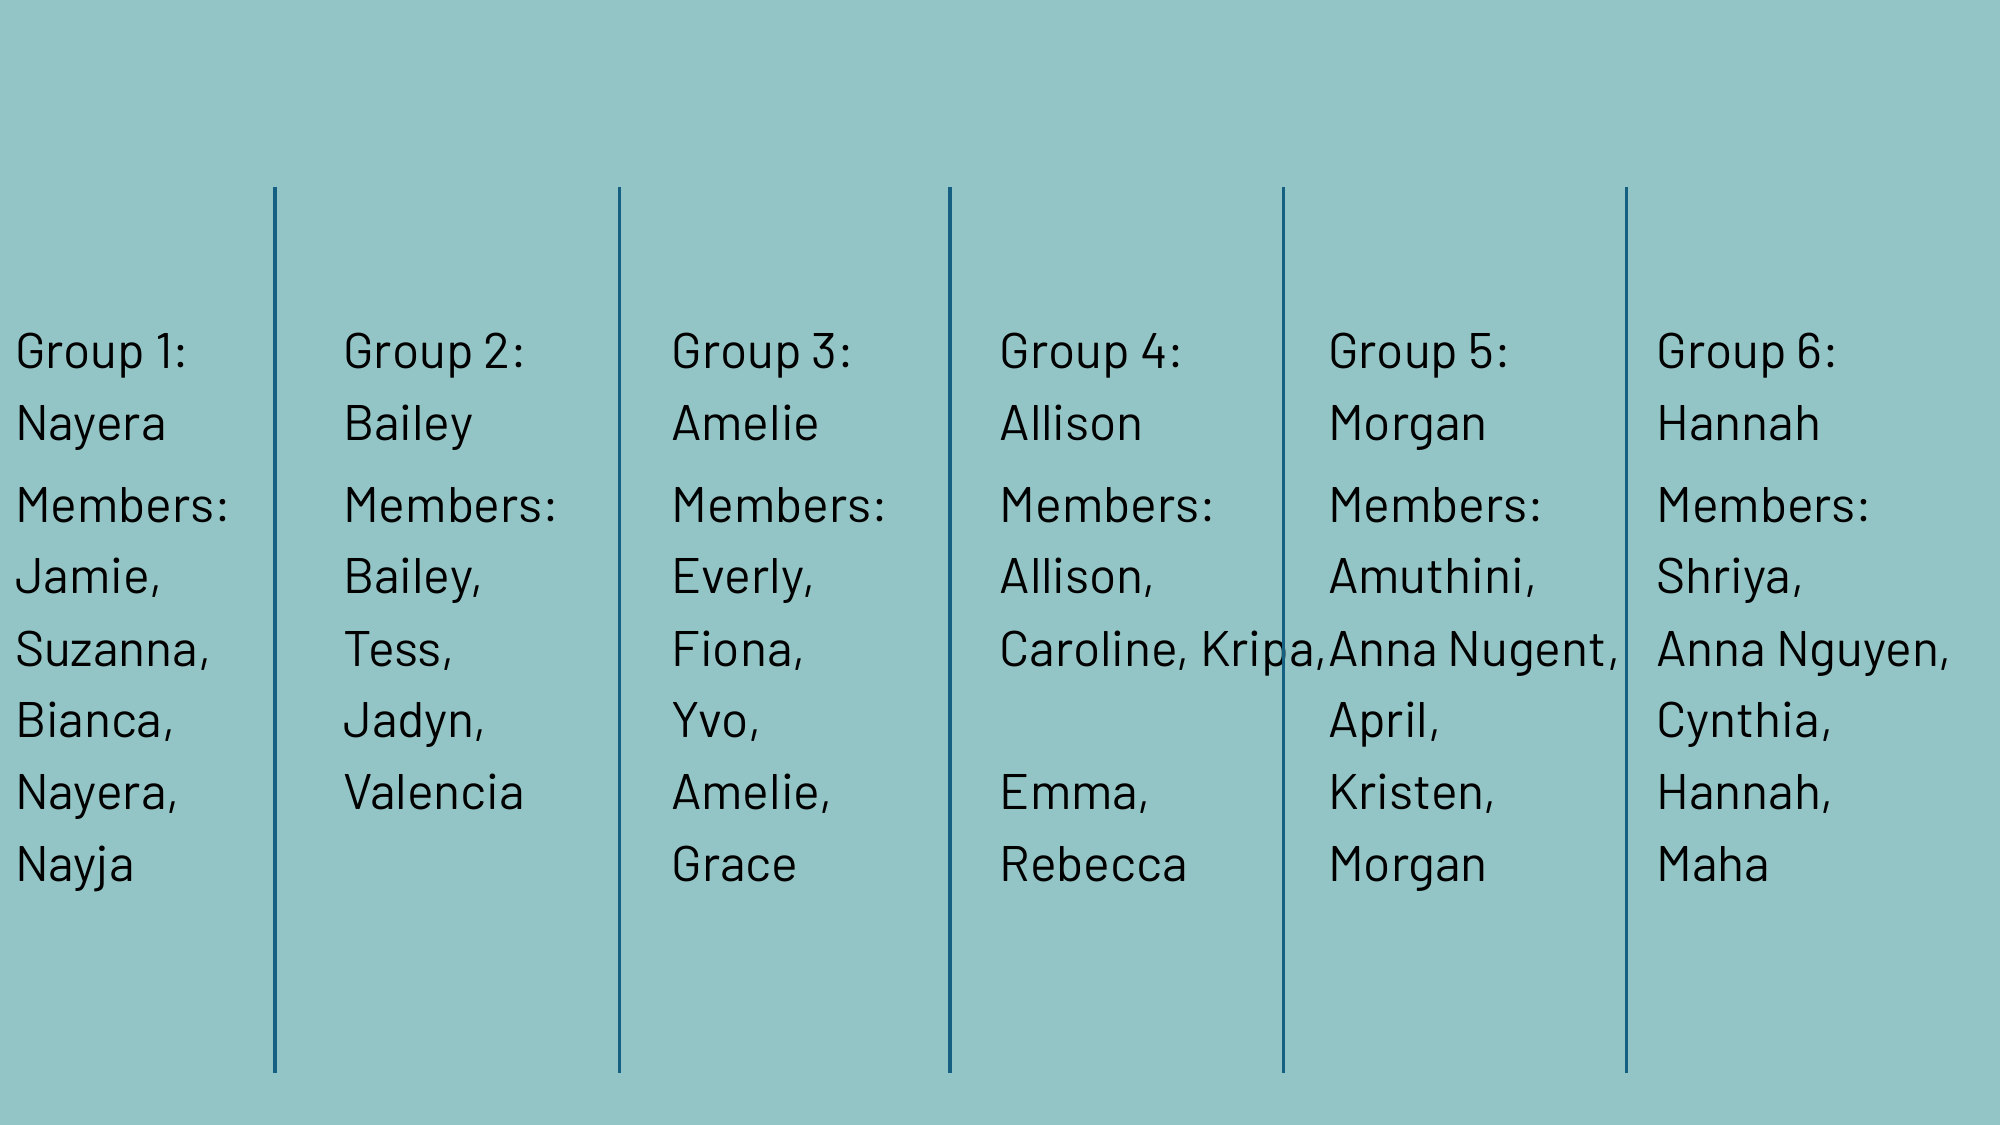

Group 1: Nayera
Members: Jamie, Suzanna, Bianca, Nayera,
Nayja

Group 2:
Bailey
Members: Bailey,
Tess,
Jadyn, Valencia

Group 3: Amelie
Members: Everly,
Fiona,
Yvo,
Amelie,
Grace

Group 4: Allison
Members: Allison, Caroline, Kripa,
Emma, Rebecca

Group 5: Morgan
Members: Amuthini, Anna Nugent, April,
Kristen, Morgan

Group 6: Hannah
Members: Shriya,
Anna Nguyen, Cynthia, Hannah,
Maha